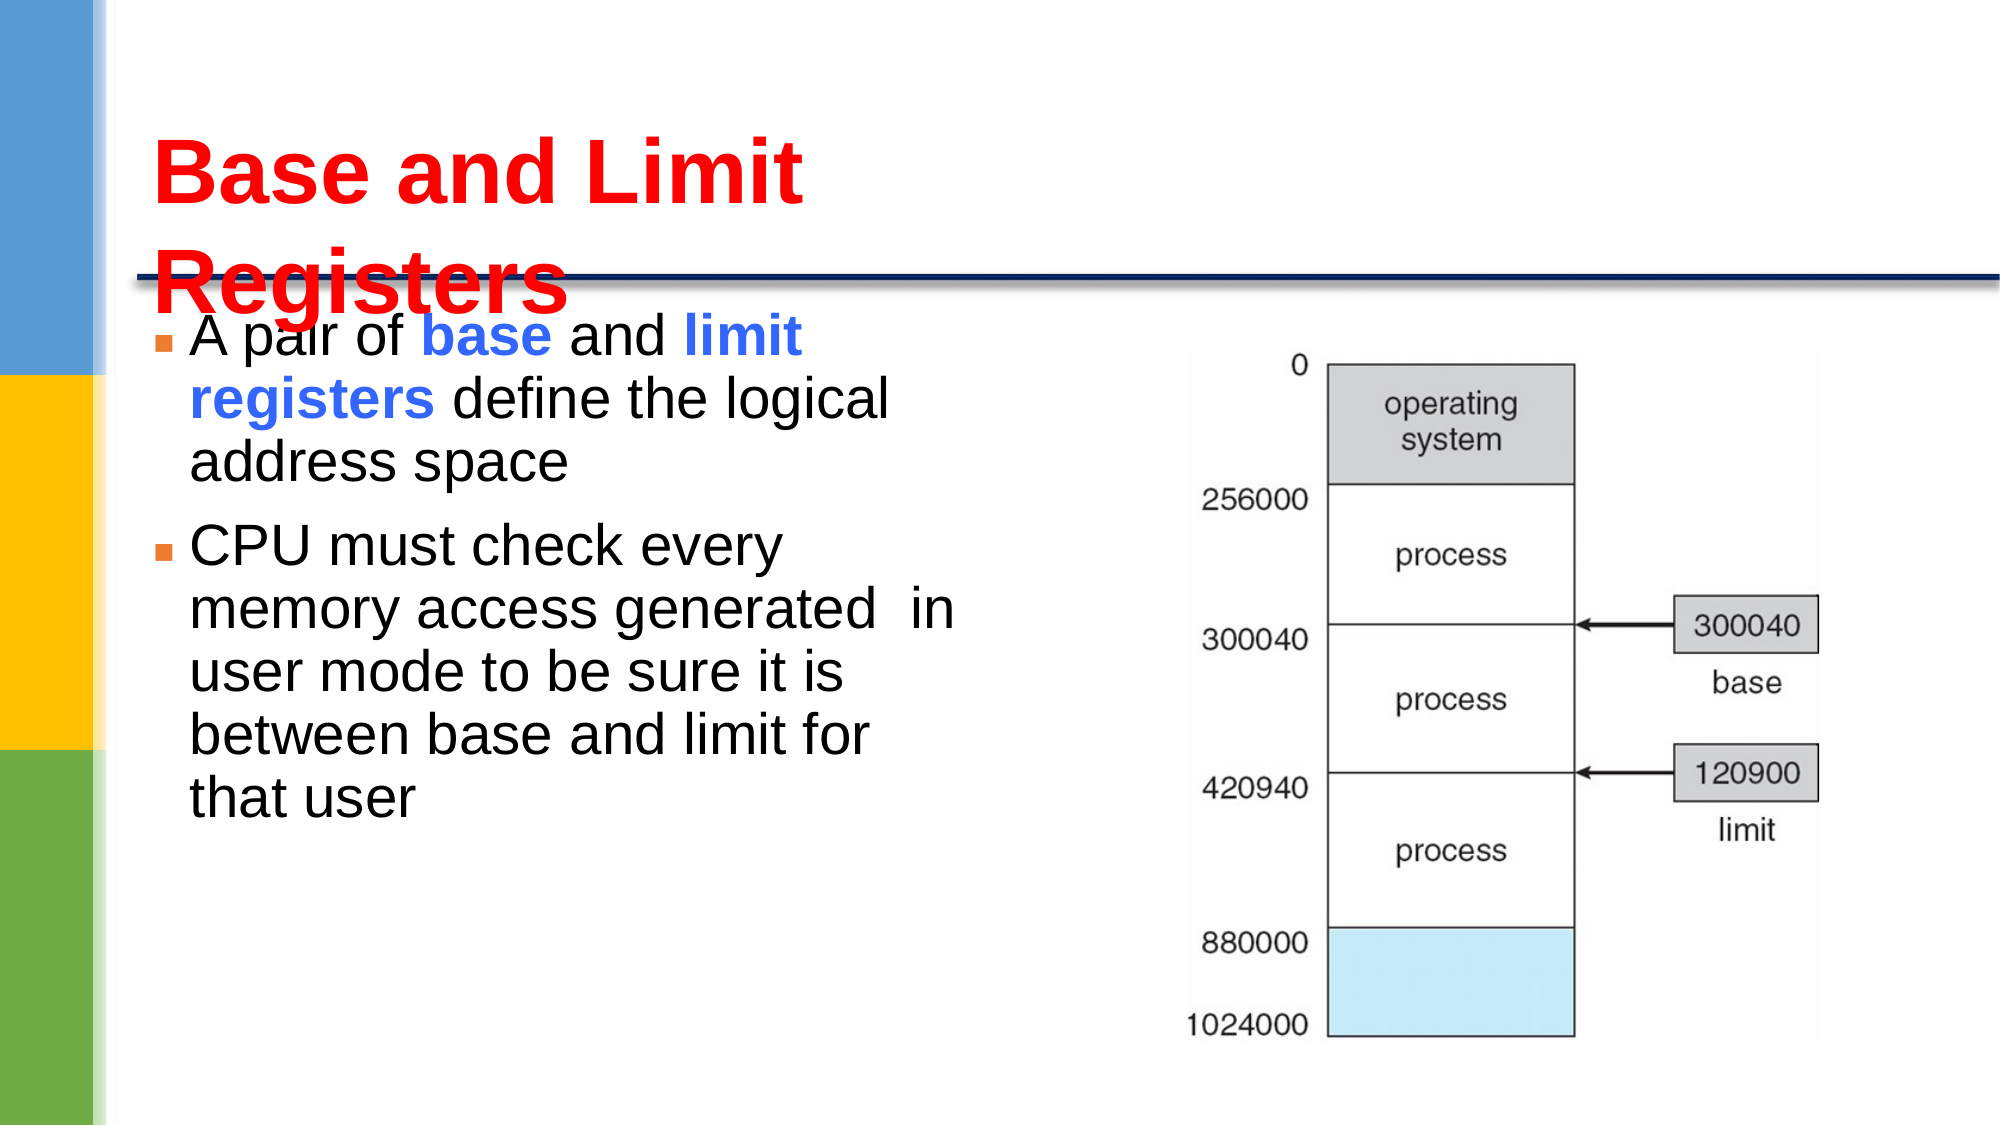

# Base and Limit Registers

A pair of base and limit  registers define the logical  address space
CPU must check every  memory access generated  in user mode to be sure it is  between base and limit for  that user